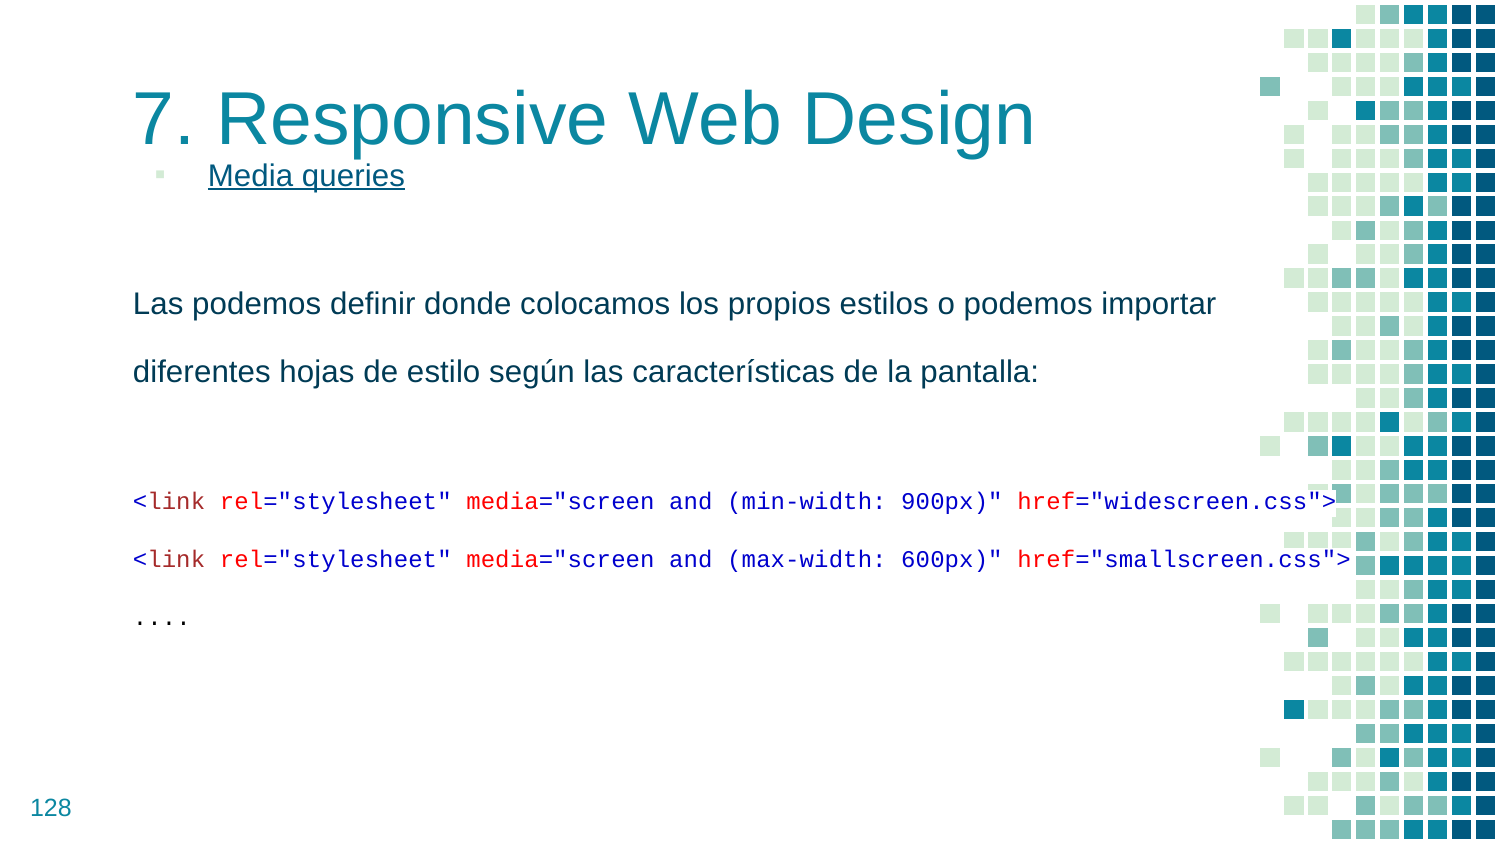

# 7. Responsive Web Design
Media queries

Las podemos definir donde colocamos los propios estilos o podemos importar
diferentes hojas de estilo según las características de la pantalla:

<link rel="stylesheet" media="screen and (min-width: 900px)" href="widescreen.css">
<link rel="stylesheet" media="screen and (max-width: 600px)" href="smallscreen.css">
....

128